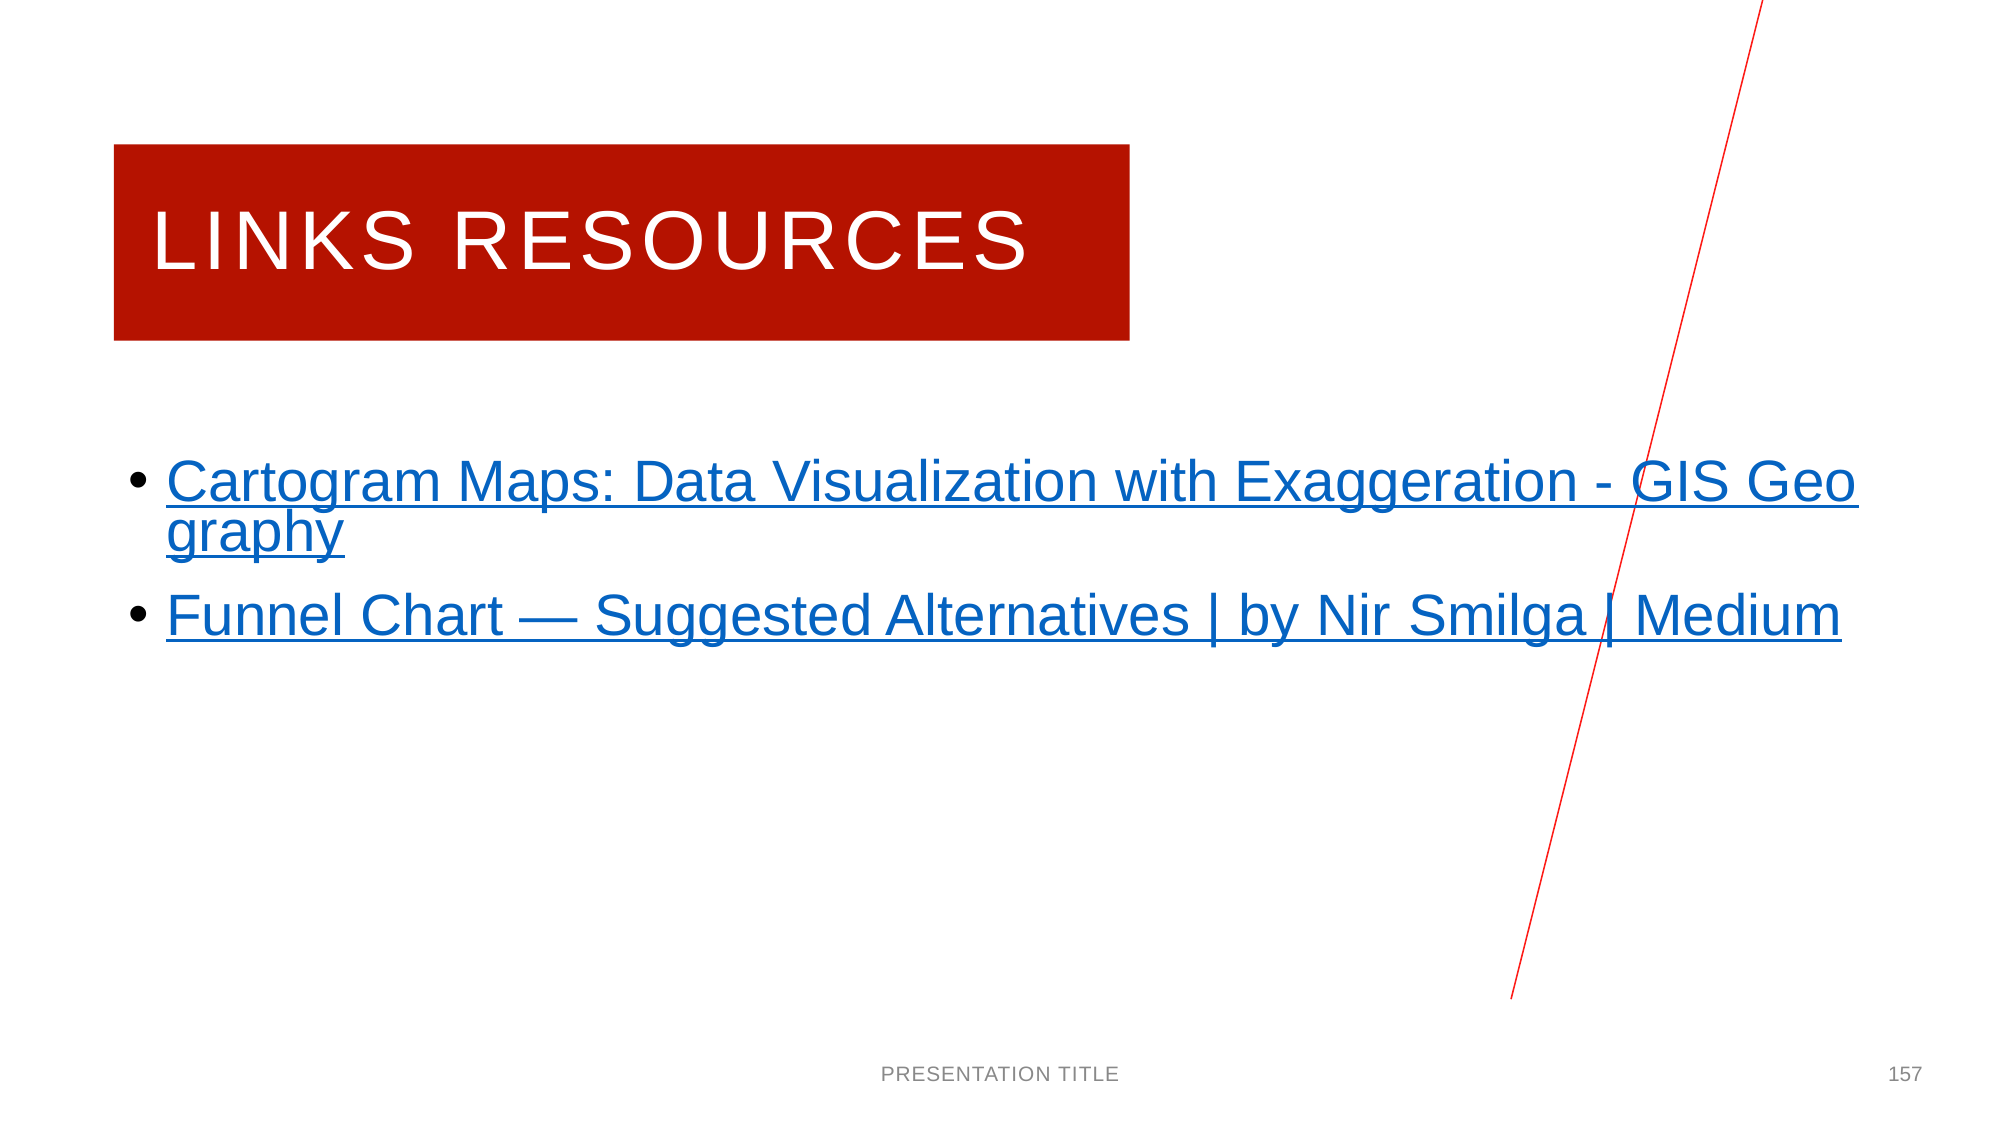

# Links resources
Cartogram Maps: Data Visualization with Exaggeration - GIS Geography
Funnel Chart — Suggested Alternatives | by Nir Smilga | Medium
PRESENTATION TITLE
157